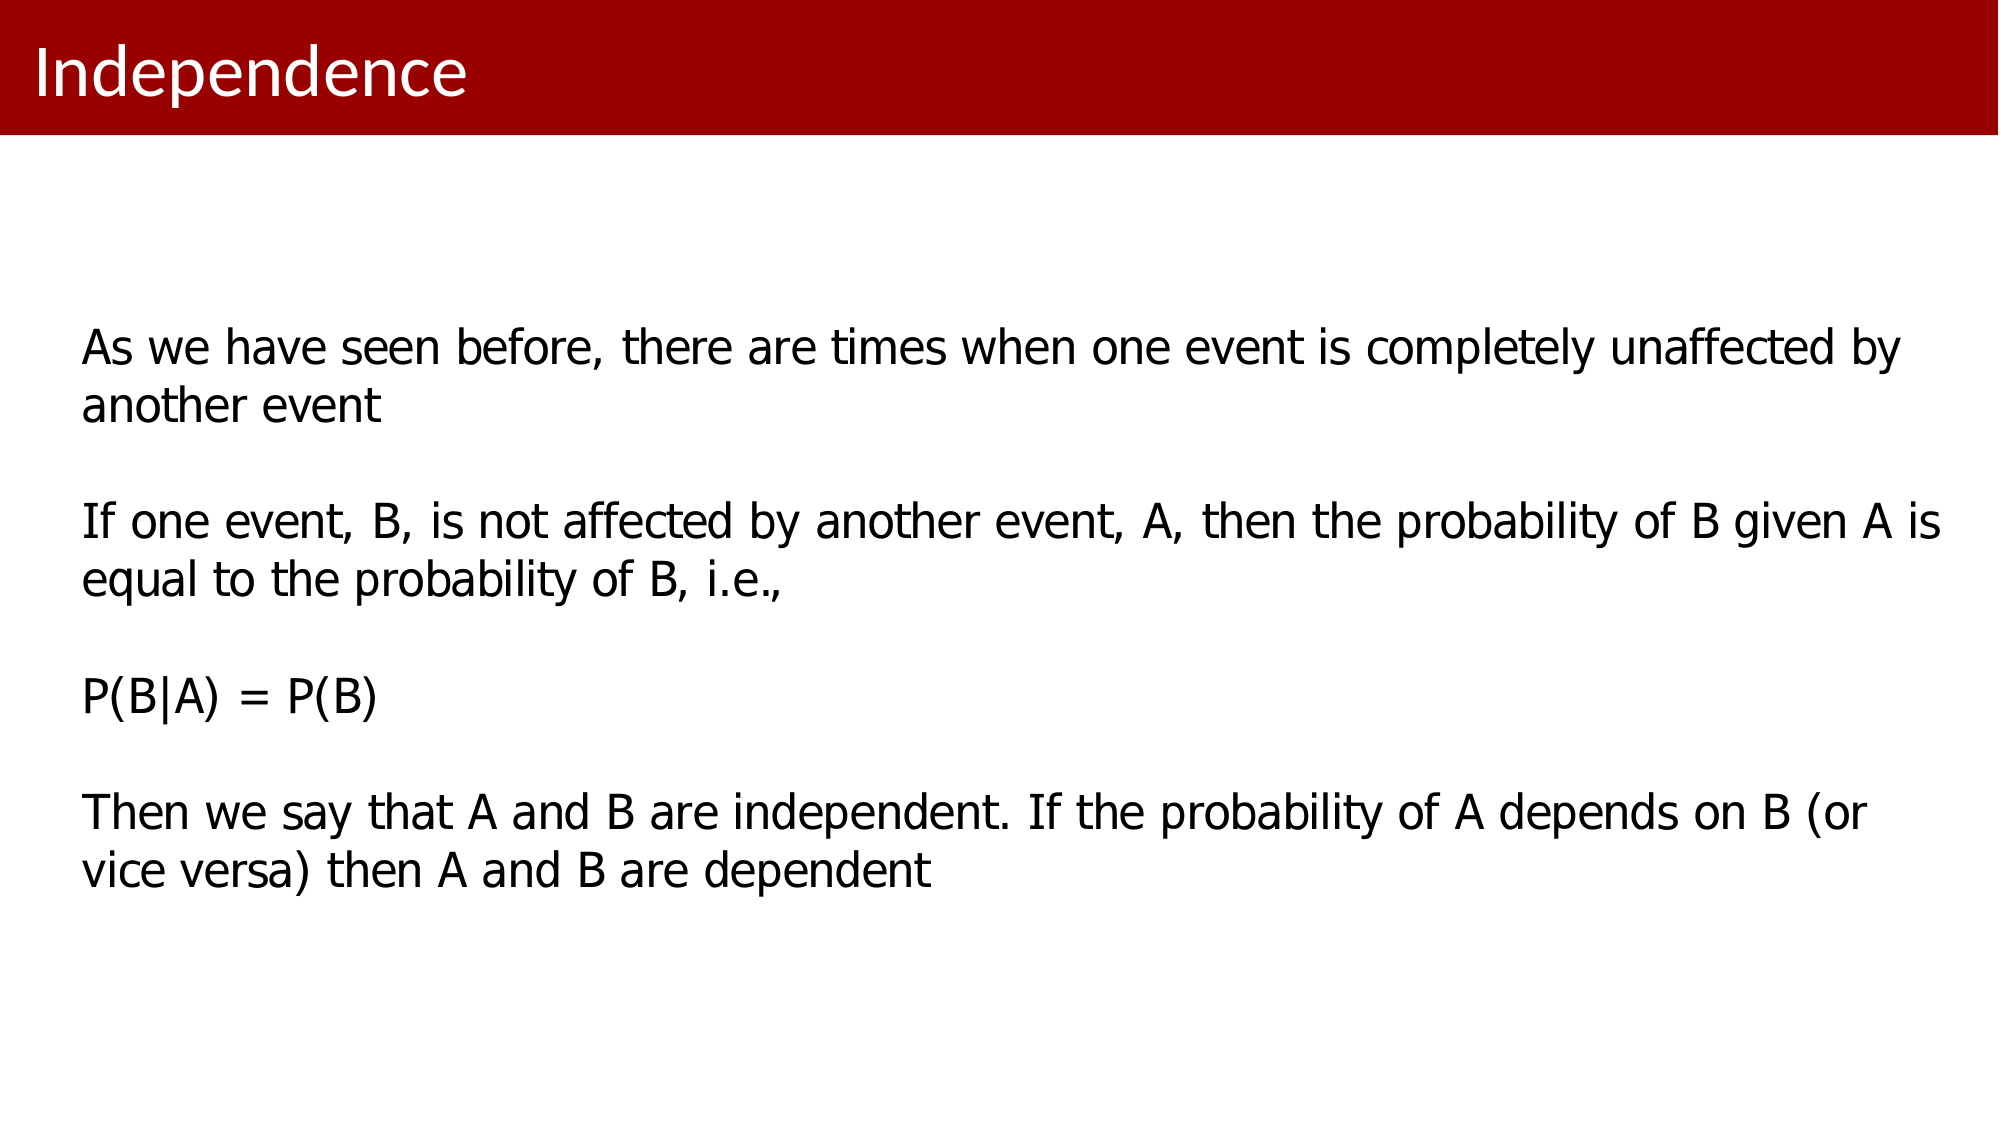

# Independence
As we have seen before, there are times when one event is completely unaffected by another event

If one event, B, is not affected by another event, A, then the probability of B given A is equal to the probability of B, i.e.,

P(B|A) = P(B)

Then we say that A and B are independent. If the probability of A depends on B (or vice versa) then A and B are dependent